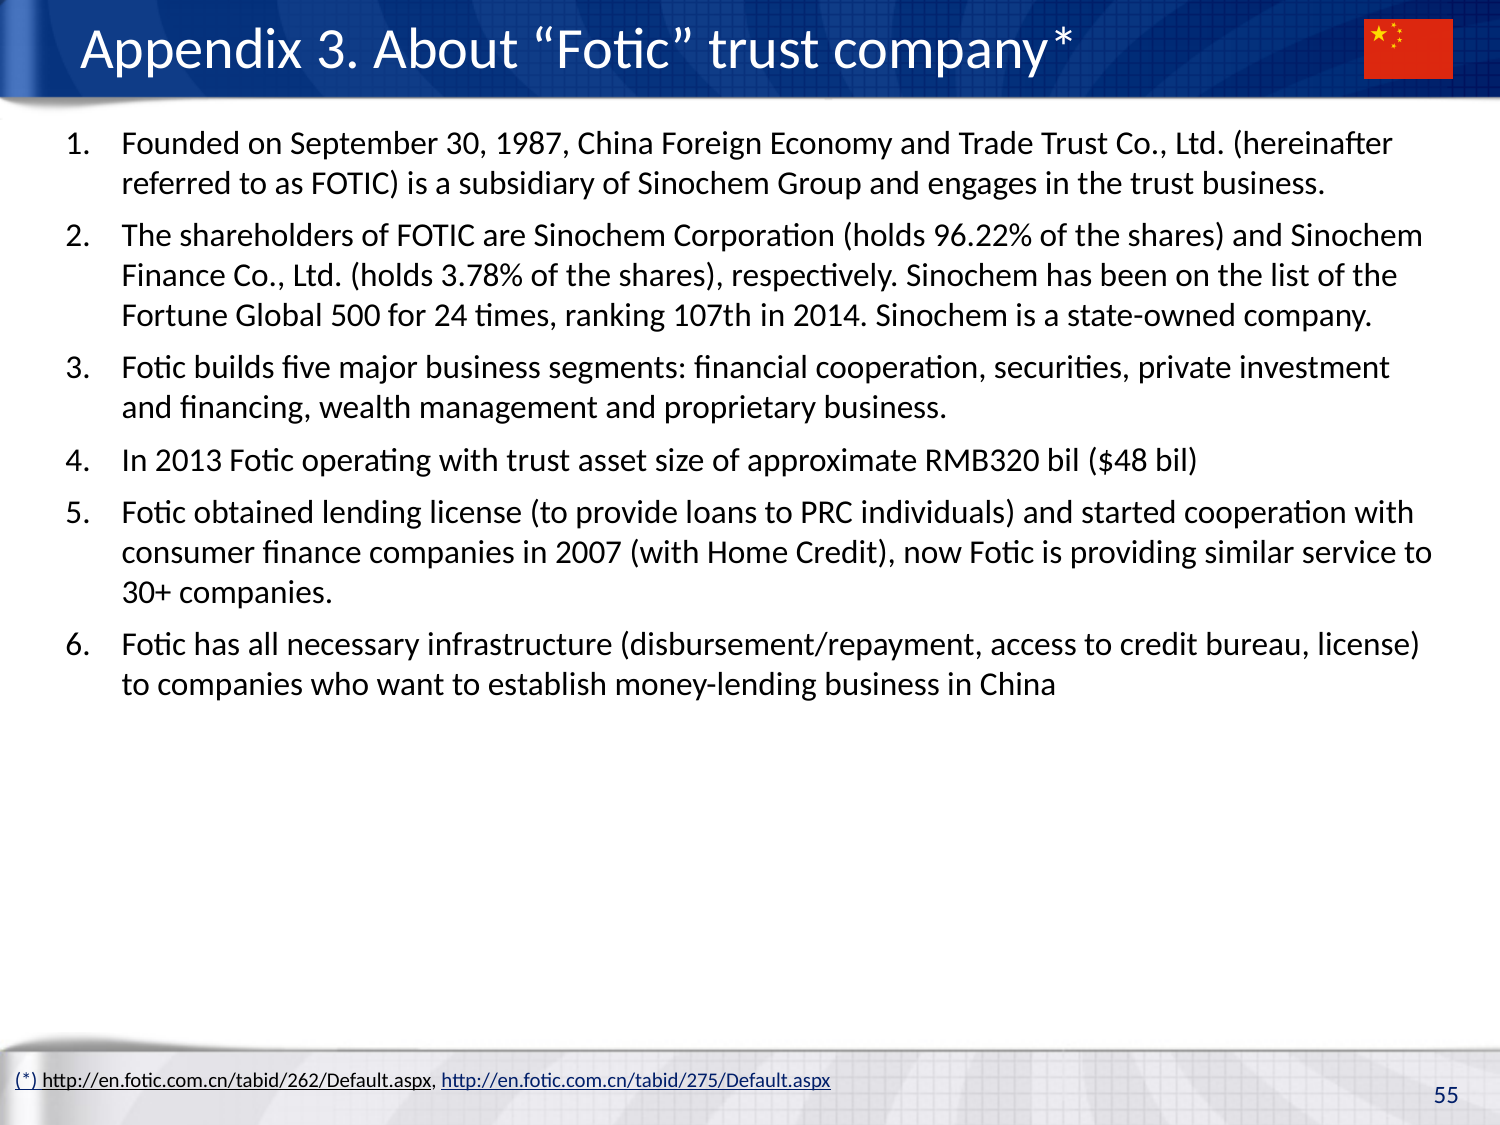

# Appendix 3. About “Fotic” trust company*
Founded on September 30, 1987, China Foreign Economy and Trade Trust Co., Ltd. (hereinafter referred to as FOTIC) is a subsidiary of Sinochem Group and engages in the trust business.
The shareholders of FOTIC are Sinochem Corporation (holds 96.22% of the shares) and Sinochem Finance Co., Ltd. (holds 3.78% of the shares), respectively. Sinochem has been on the list of the Fortune Global 500 for 24 times, ranking 107th in 2014. Sinochem is a state-owned company.
Fotic builds five major business segments: financial cooperation, securities, private investment and financing, wealth management and proprietary business.
In 2013 Fotic operating with trust asset size of approximate RMB320 bil ($48 bil)
Fotic obtained lending license (to provide loans to PRC individuals) and started cooperation with consumer finance companies in 2007 (with Home Credit), now Fotic is providing similar service to 30+ companies.
Fotic has all necessary infrastructure (disbursement/repayment, access to credit bureau, license) to companies who want to establish money-lending business in China

(*) http://en.fotic.com.cn/tabid/262/Default.aspx, http://en.fotic.com.cn/tabid/275/Default.aspx
55